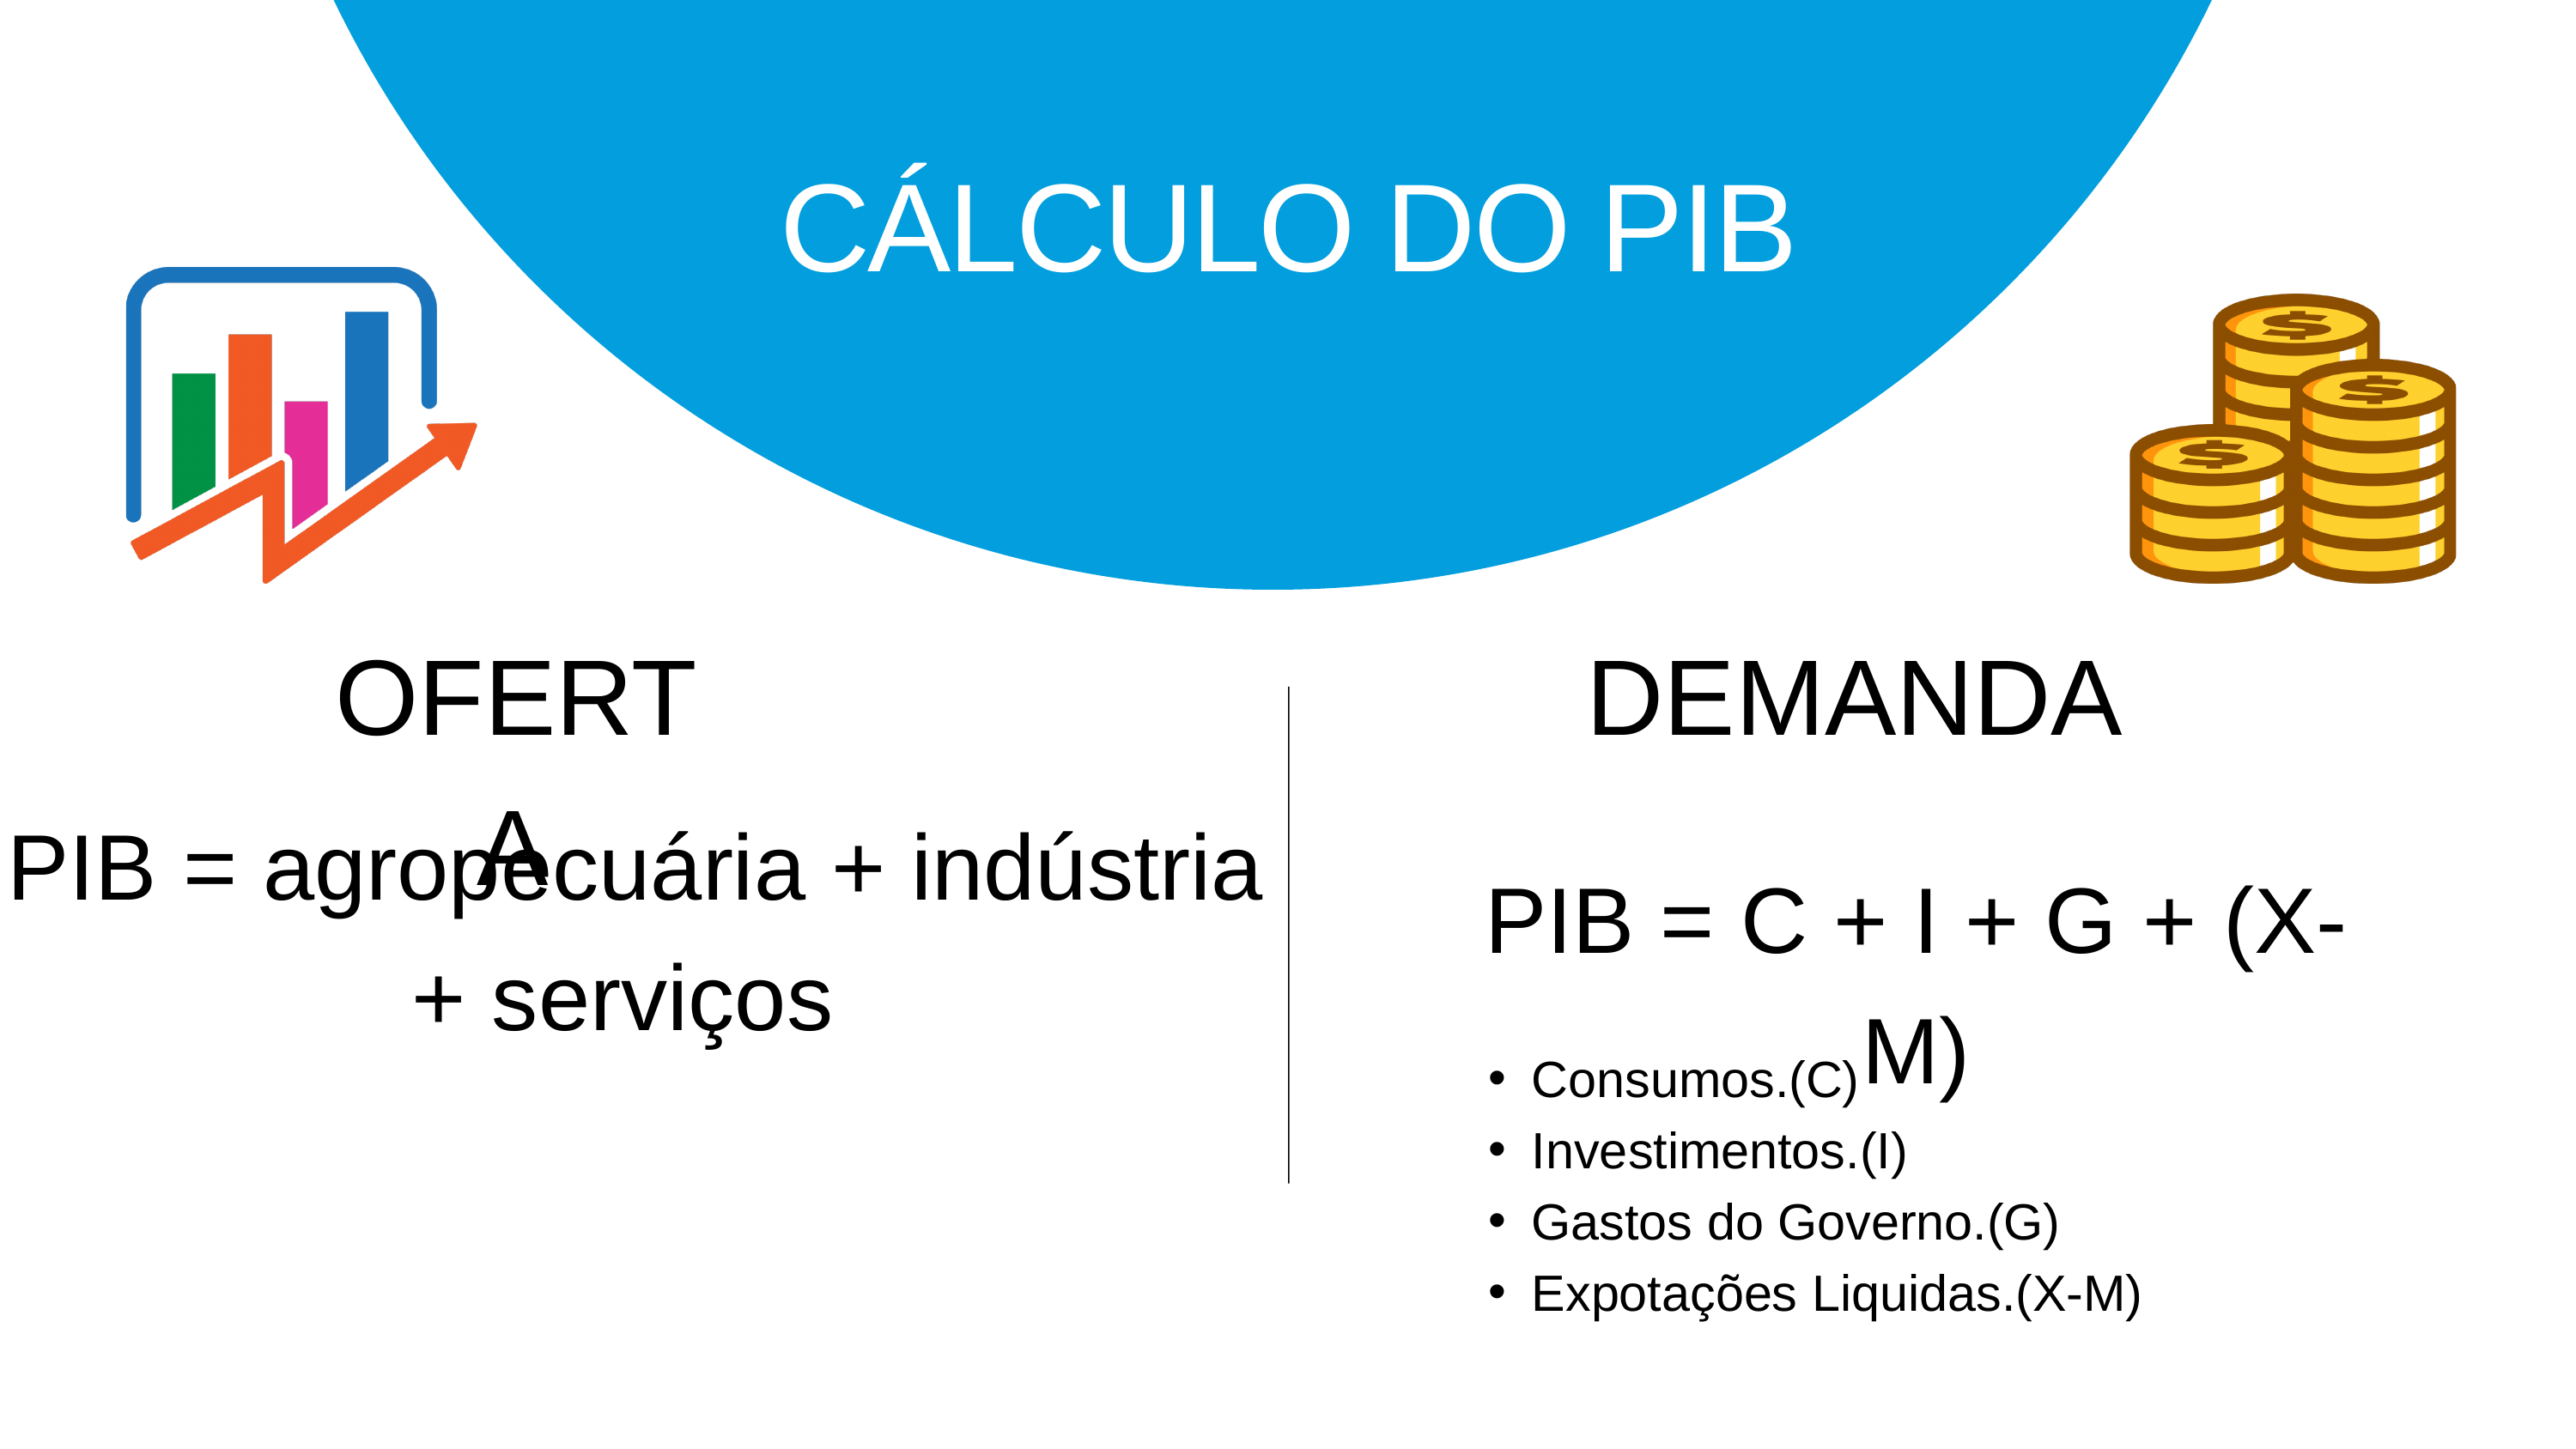

CÁLCULO DO PIB

OFERTA
DEMANDA

PIB = agropecuária + indústria + serviços
PIB = C + I + G + (X-M)
Consumos.(C)
Investimentos.(I)
Gastos do Governo.(G)
Expotações Liquidas.(X-M)